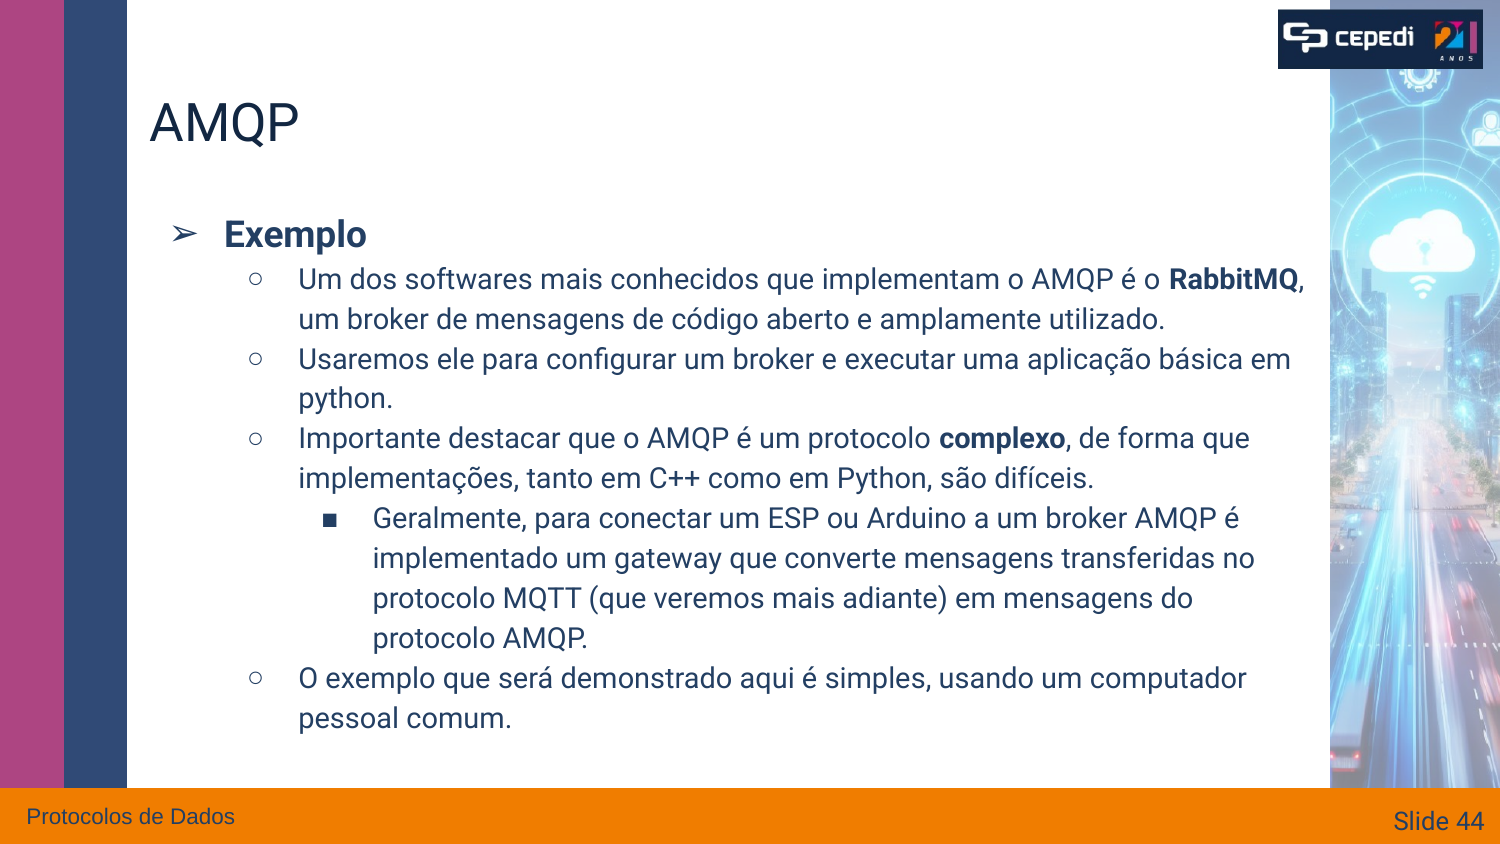

# AMQP
Exemplo
Um dos softwares mais conhecidos que implementam o AMQP é o RabbitMQ, um broker de mensagens de código aberto e amplamente utilizado.
Usaremos ele para configurar um broker e executar uma aplicação básica em python.
Importante destacar que o AMQP é um protocolo complexo, de forma que implementações, tanto em C++ como em Python, são difíceis.
Geralmente, para conectar um ESP ou Arduino a um broker AMQP é implementado um gateway que converte mensagens transferidas no protocolo MQTT (que veremos mais adiante) em mensagens do protocolo AMQP.
O exemplo que será demonstrado aqui é simples, usando um computador pessoal comum.
Protocolos de Dados
Slide 44